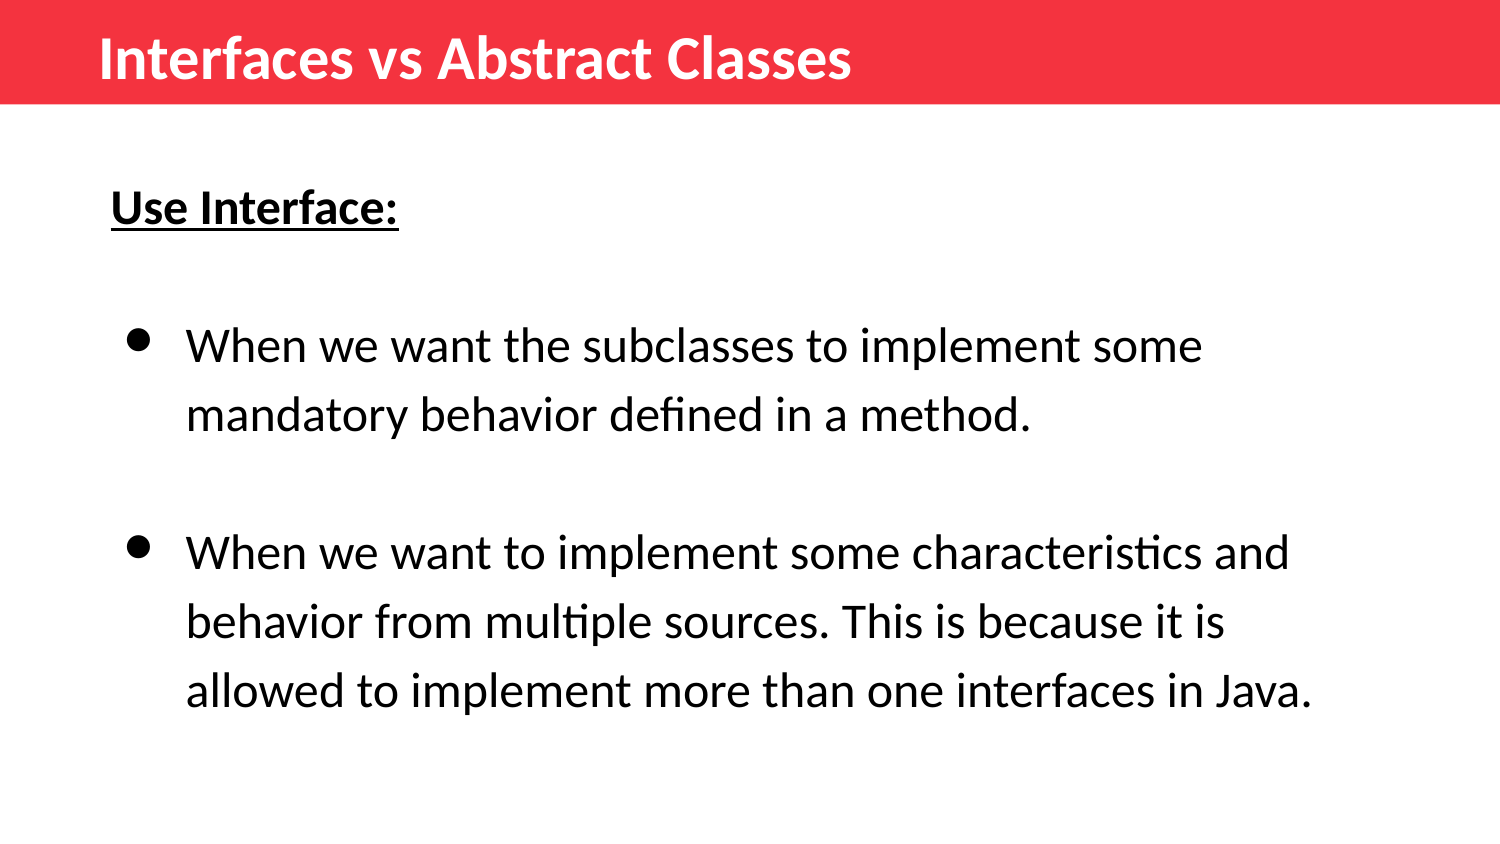

Interfaces vs Abstract Classes

Use Interface:

When we want the subclasses to implement some mandatory behavior defined in a method.

When we want to implement some characteristics and behavior from multiple sources. This is because it is allowed to implement more than one interfaces in Java.